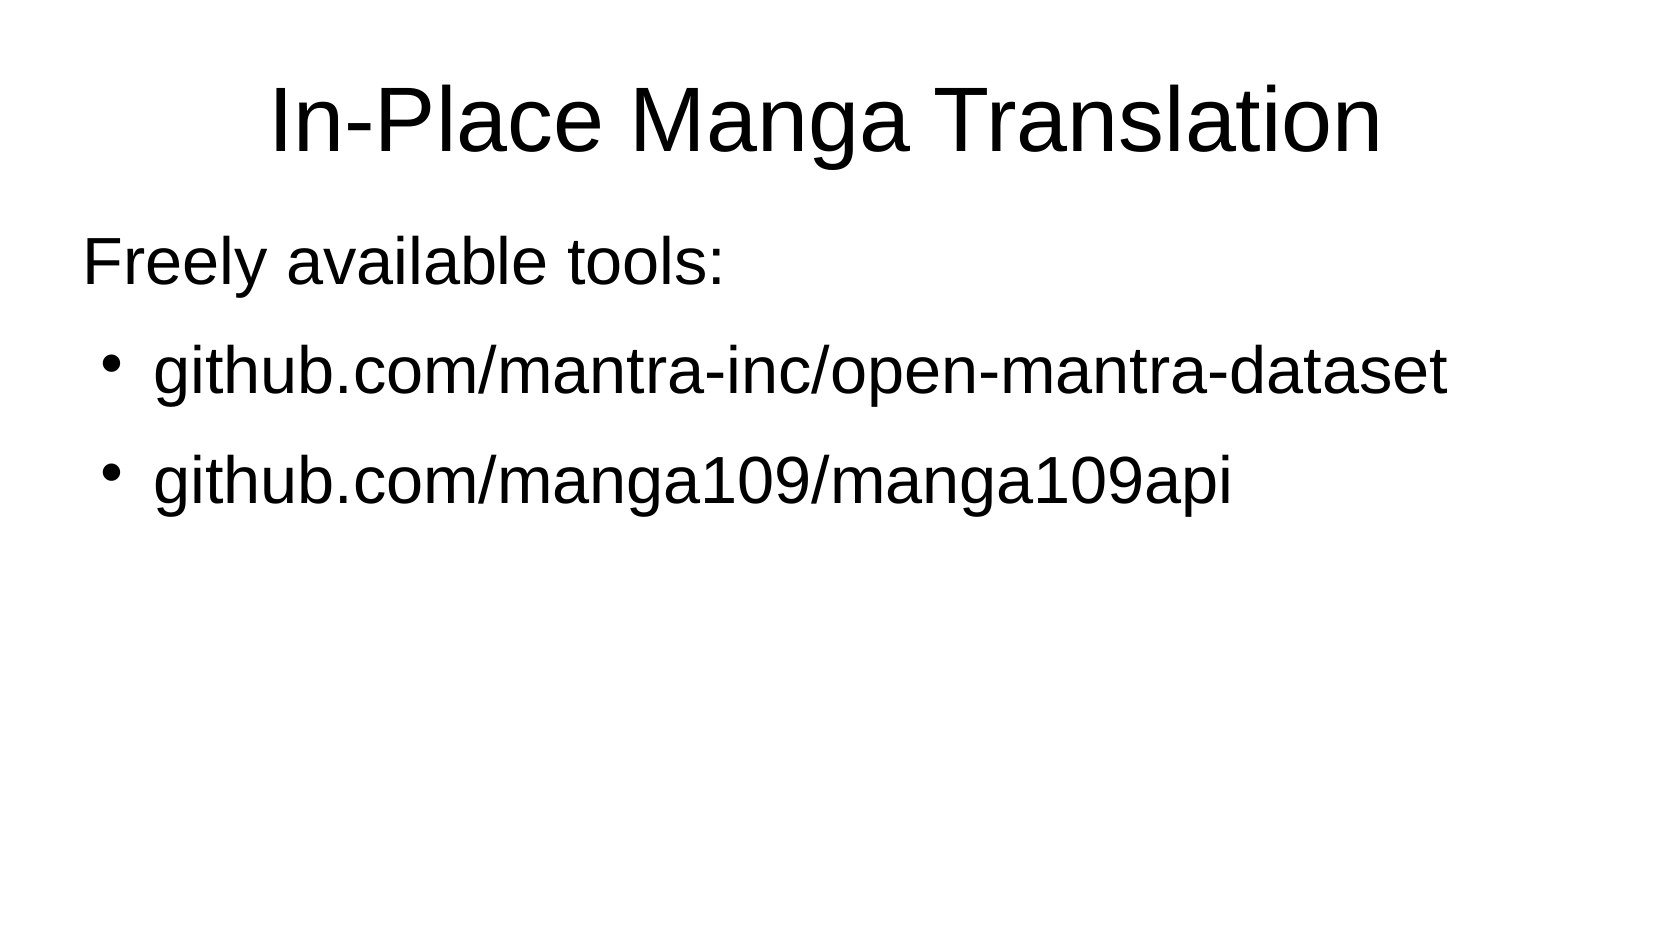

# In-Place Manga Translation
Freely available tools:
github.com/mantra-inc/open-mantra-dataset
github.com/manga109/manga109api